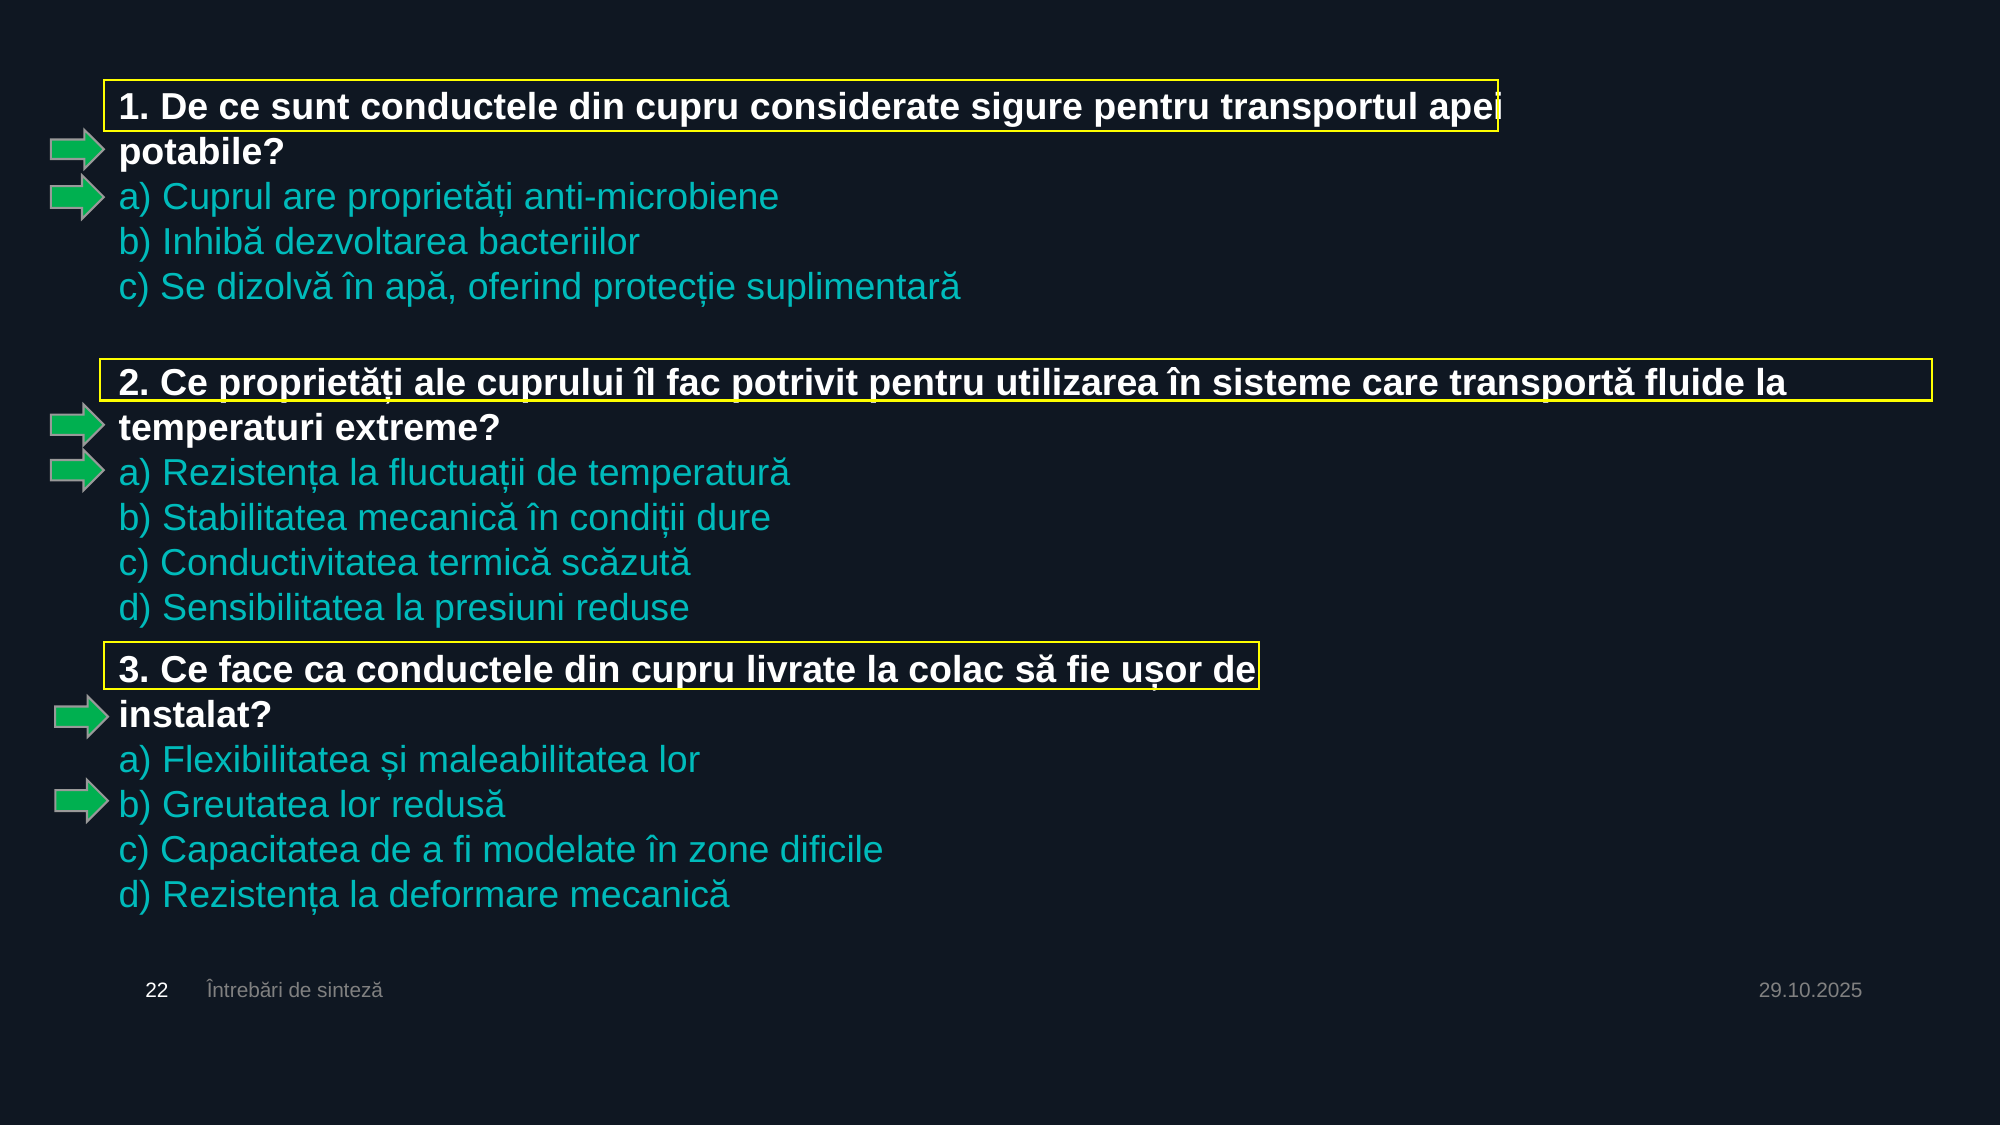

1. De ce sunt conductele din cupru considerate sigure pentru transportul apei potabile?
a) Cuprul are proprietăți anti-microbiene
b) Inhibă dezvoltarea bacteriilor
c) Se dizolvă în apă, oferind protecție suplimentară

2. Ce proprietăți ale cuprului îl fac potrivit pentru utilizarea în sisteme care transportă fluide la temperaturi extreme?
a) Rezistența la fluctuații de temperatură
b) Stabilitatea mecanică în condiții dure
c) Conductivitatea termică scăzută
d) Sensibilitatea la presiuni reduse

3. Ce face ca conductele din cupru livrate la colac să fie ușor de instalat?
a) Flexibilitatea și maleabilitatea lor
b) Greutatea lor redusă
c) Capacitatea de a fi modelate în zone dificile
d) Rezistența la deformare mecanică

Întrebări de sinteză
29.10.2025
22